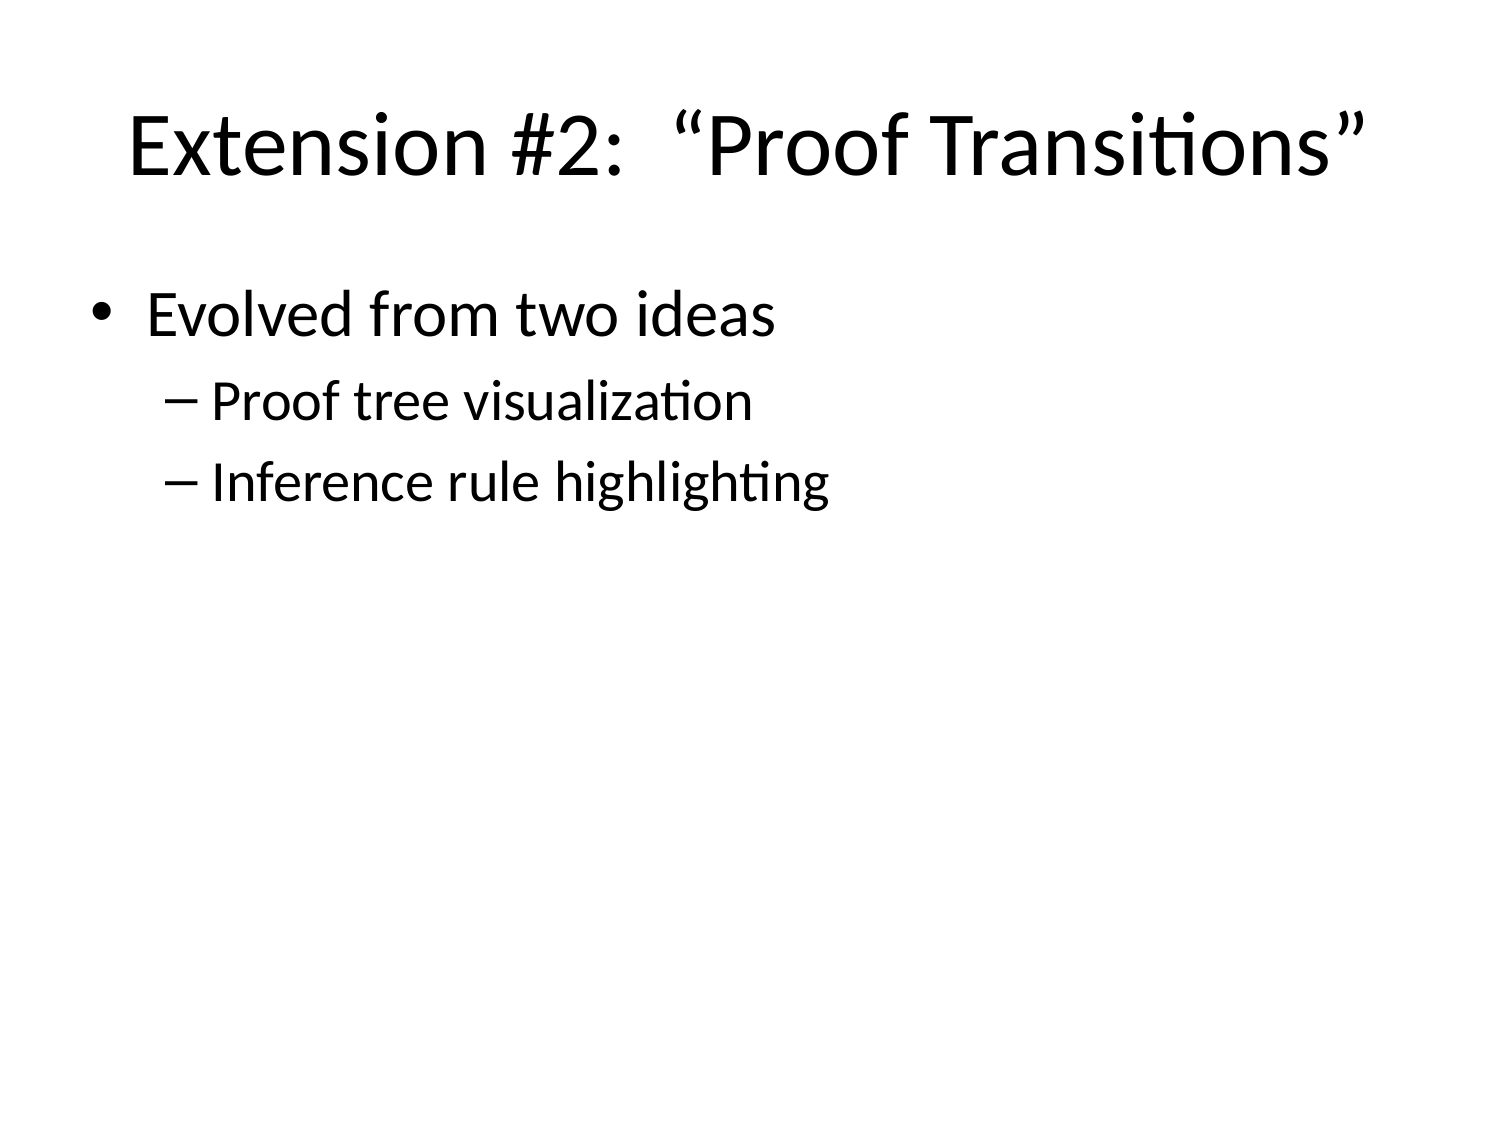

# Extension #2:  “Proof Transitions”
Evolved from two ideas
Proof tree visualization
Inference rule highlighting